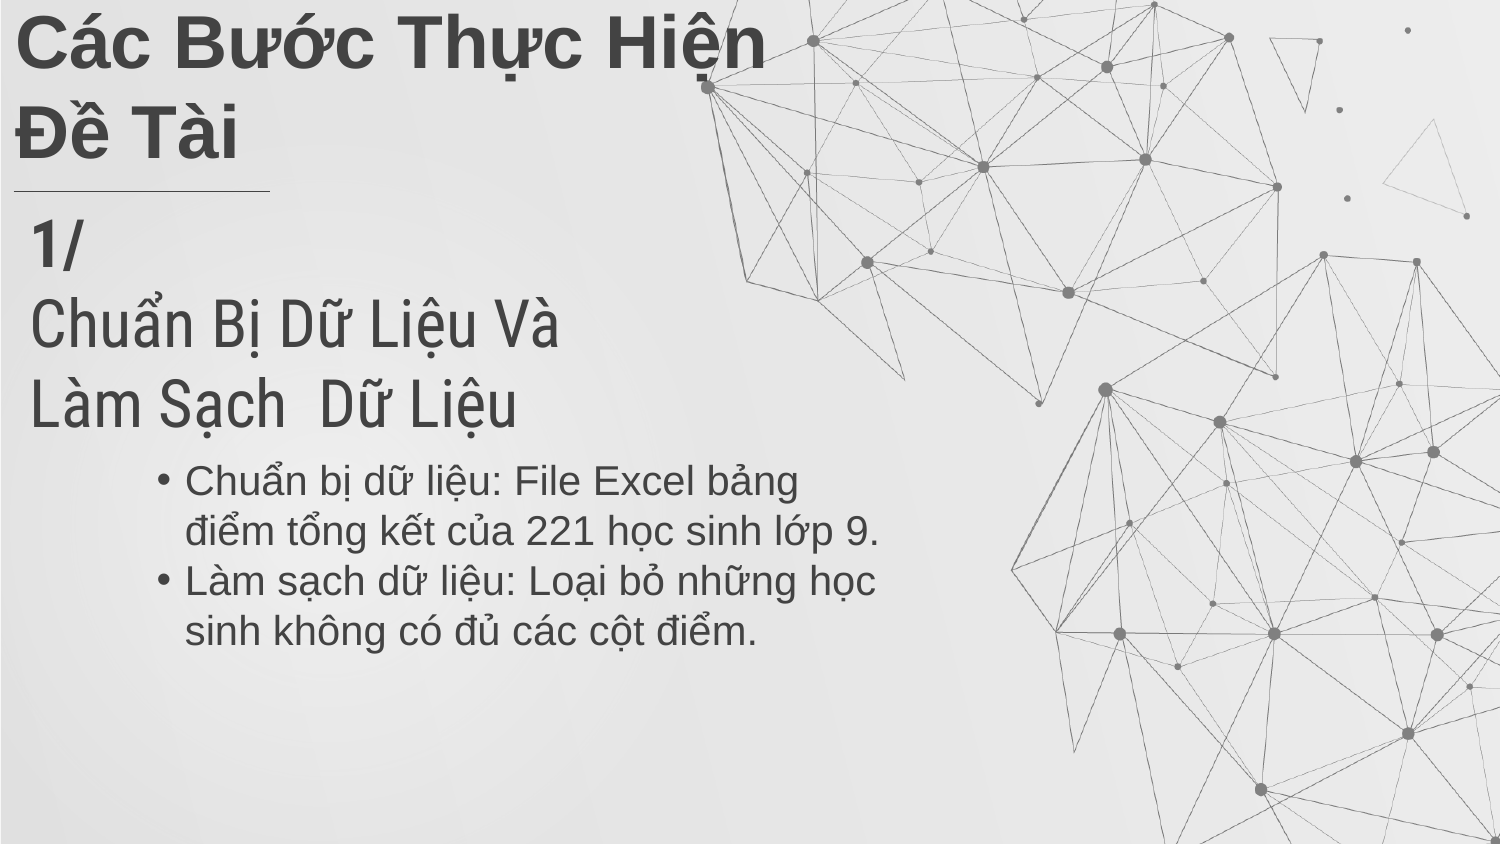

# Các Bước Thực Hiện Đề Tài
1/
Chuẩn Bị Dữ Liệu Và Làm Sạch  Dữ Liệu
Chuẩn bị dữ liệu: File Excel bảng điểm tổng kết của 221 học sinh lớp 9.
Làm sạch dữ liệu: Loại bỏ những học sinh không có đủ các cột điểm.